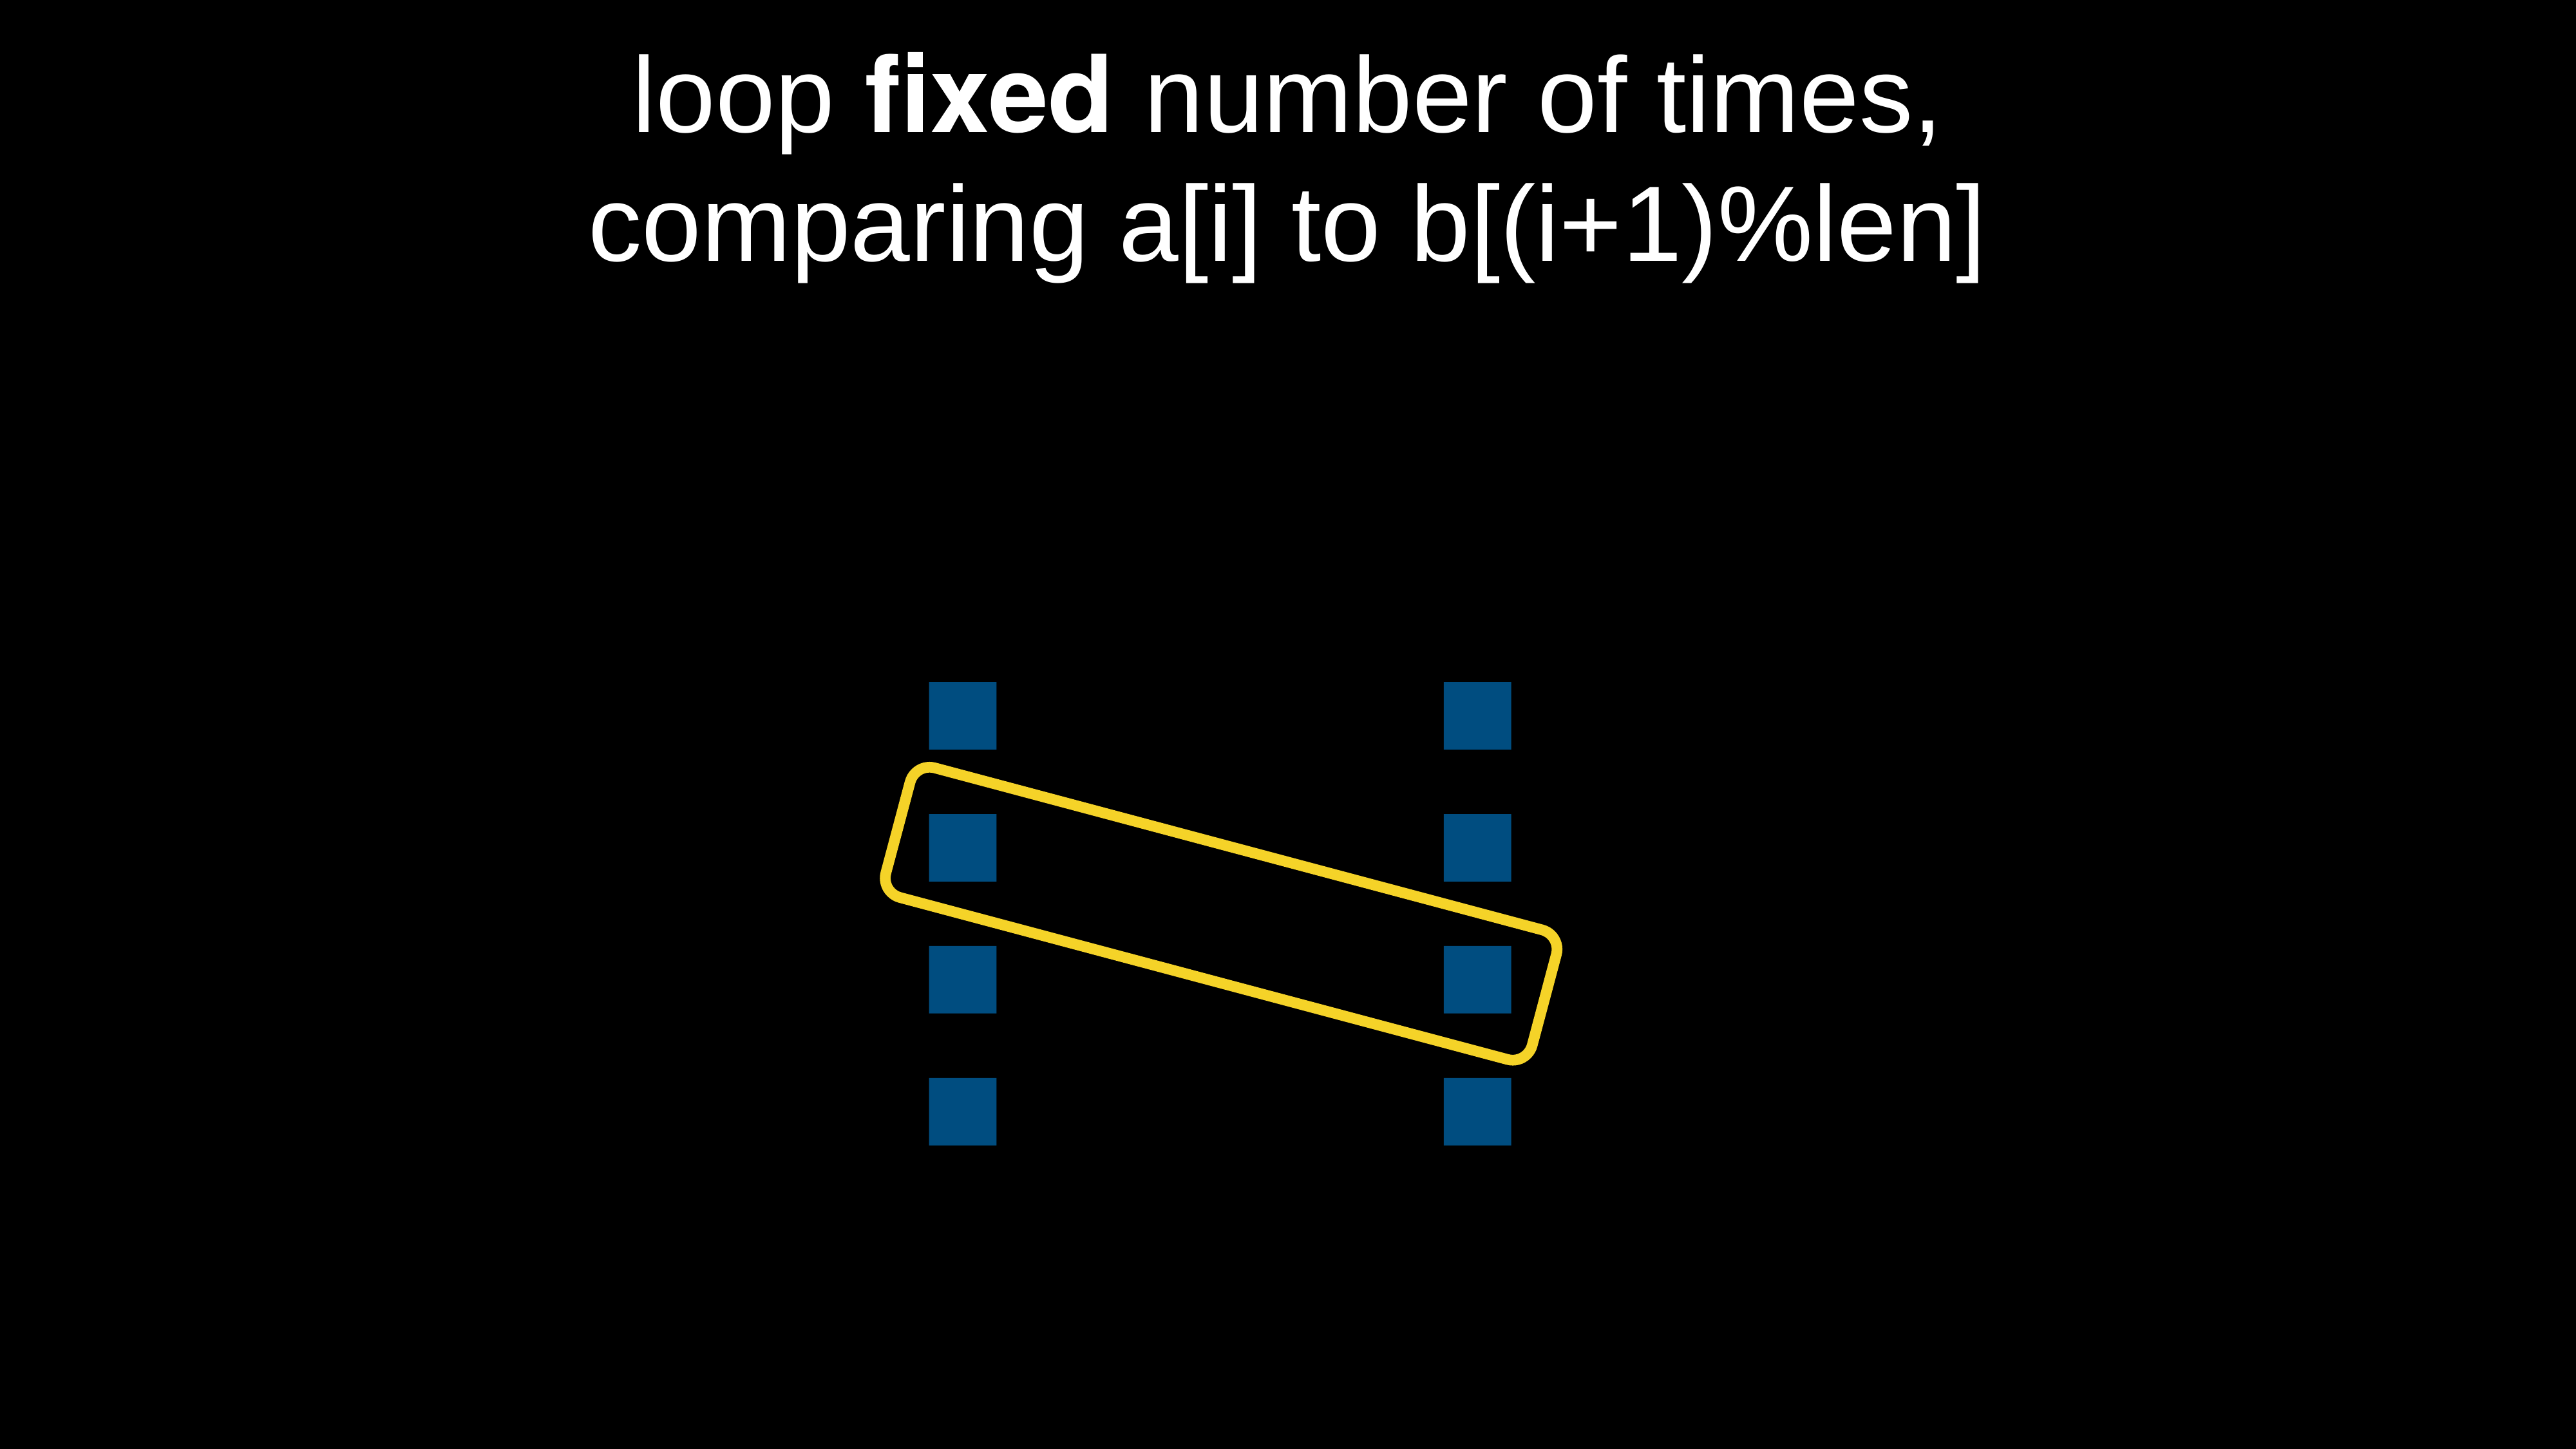

loop fixed number of times, comparing a[i] to b[(i+1)%len]